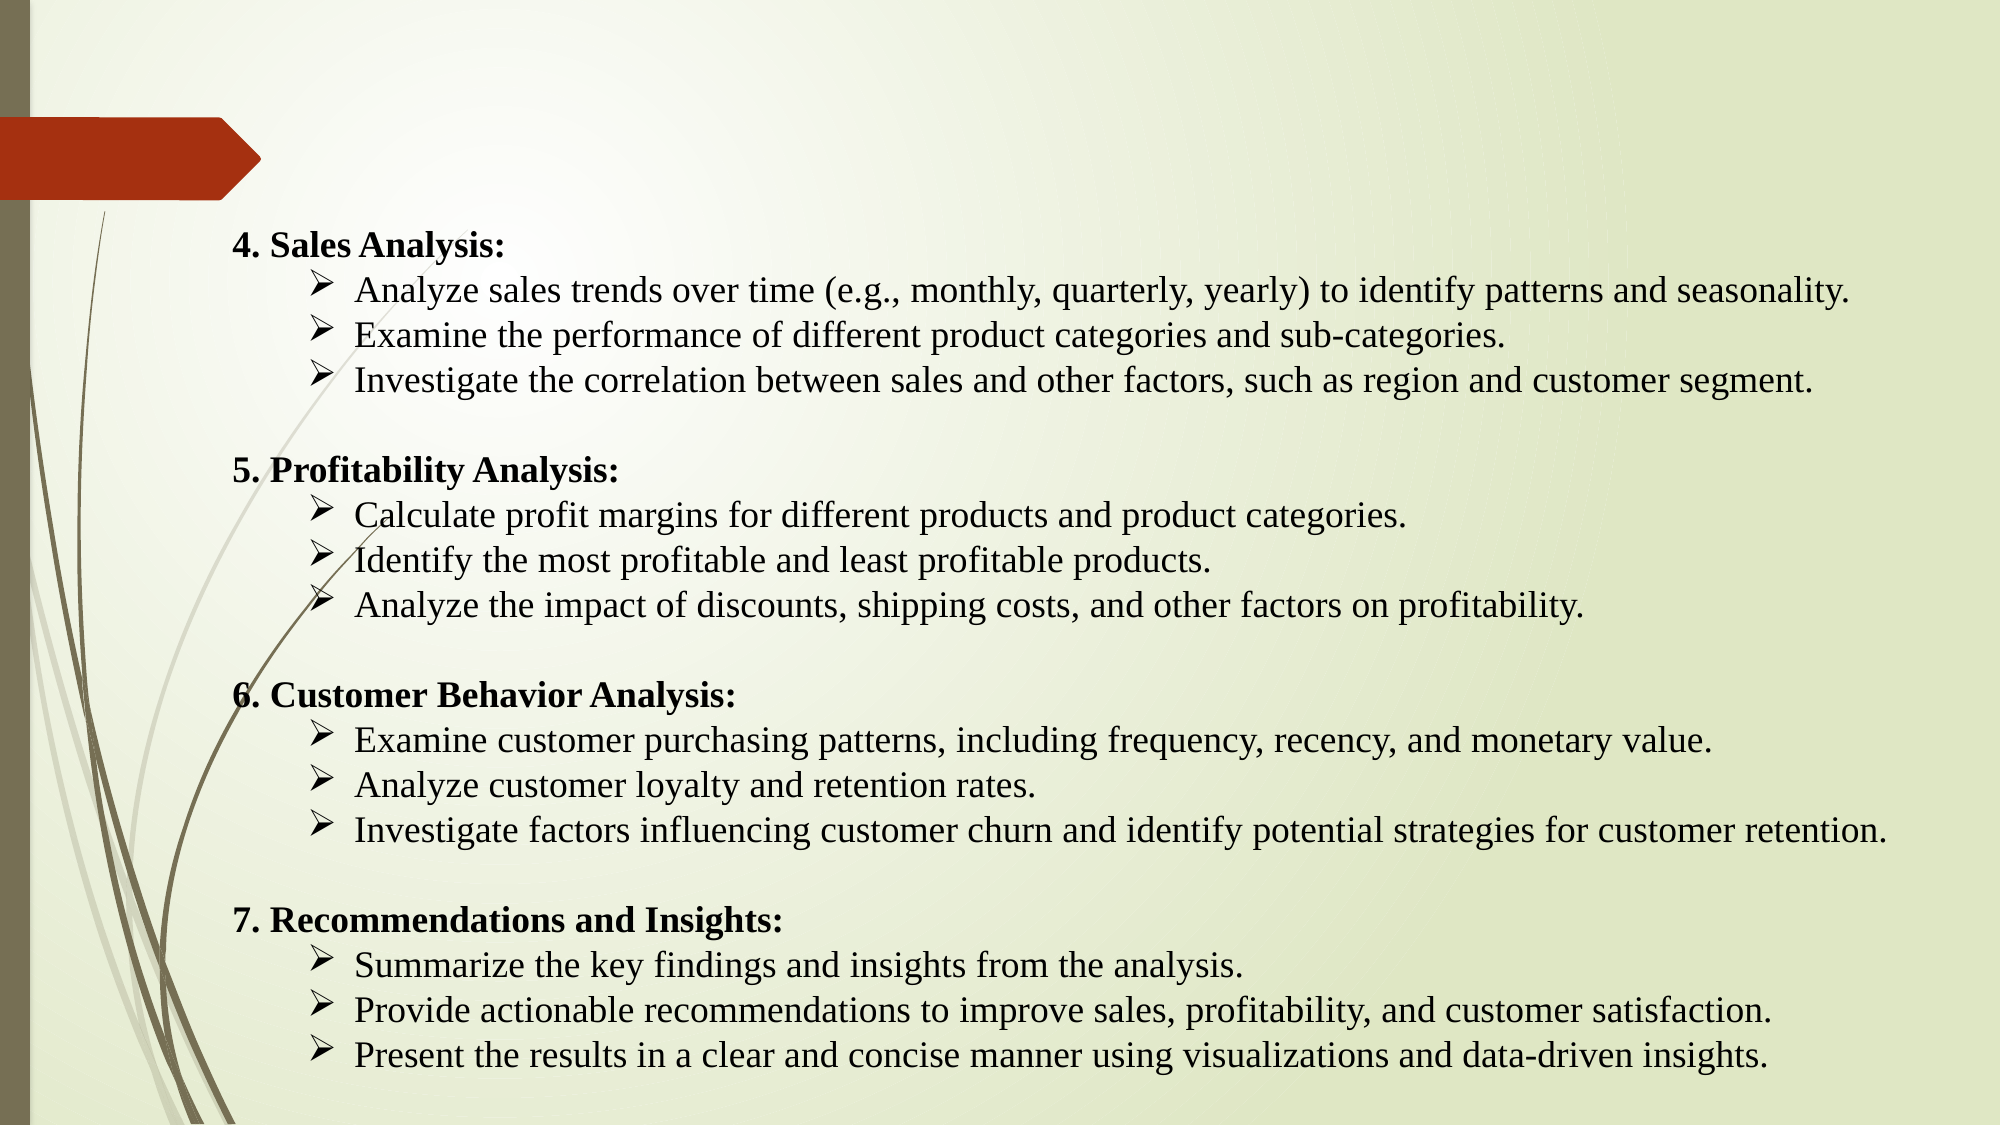

4. Sales Analysis:
Analyze sales trends over time (e.g., monthly, quarterly, yearly) to identify patterns and seasonality.
Examine the performance of different product categories and sub-categories.
Investigate the correlation between sales and other factors, such as region and customer segment.

5. Profitability Analysis:
Calculate profit margins for different products and product categories.
Identify the most profitable and least profitable products.
Analyze the impact of discounts, shipping costs, and other factors on profitability.

6. Customer Behavior Analysis:
Examine customer purchasing patterns, including frequency, recency, and monetary value.
Analyze customer loyalty and retention rates.
Investigate factors influencing customer churn and identify potential strategies for customer retention.

7. Recommendations and Insights:
Summarize the key findings and insights from the analysis.
Provide actionable recommendations to improve sales, profitability, and customer satisfaction.
Present the results in a clear and concise manner using visualizations and data-driven insights.